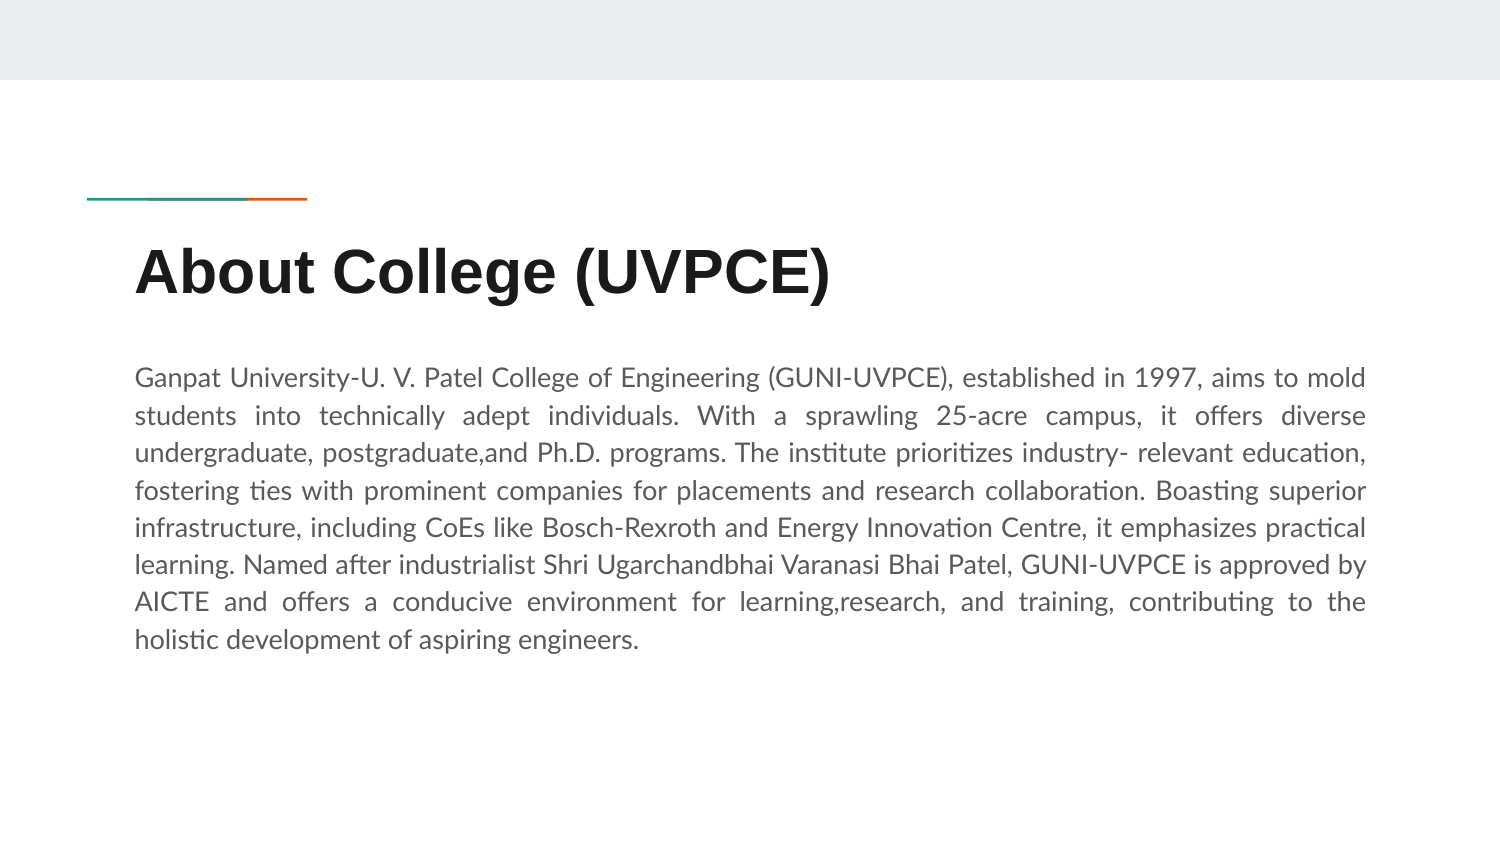

# About College (UVPCE)
Ganpat University-U. V. Patel College of Engineering (GUNI-UVPCE), established in 1997, aims to mold students into technically adept individuals. With a sprawling 25-acre campus, it offers diverse undergraduate, postgraduate,and Ph.D. programs. The institute prioritizes industry- relevant education, fostering ties with prominent companies for placements and research collaboration. Boasting superior infrastructure, including CoEs like Bosch-Rexroth and Energy Innovation Centre, it emphasizes practical learning. Named after industrialist Shri Ugarchandbhai Varanasi Bhai Patel, GUNI-UVPCE is approved by AICTE and offers a conducive environment for learning,research, and training, contributing to the holistic development of aspiring engineers.